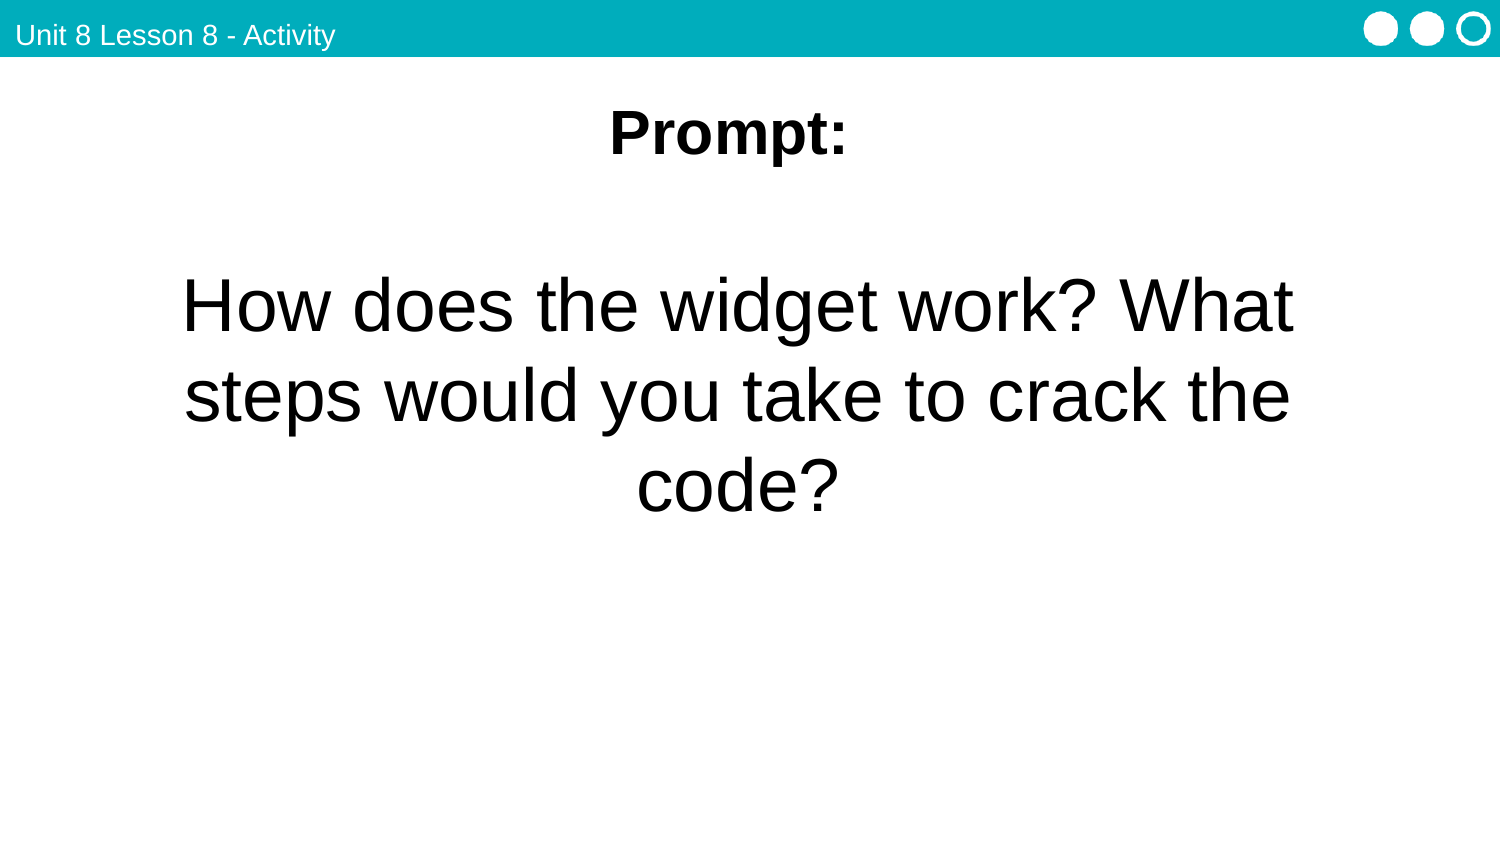

Unit 8 Lesson 8 - Activity
Prompt:

How does the widget work? What steps would you take to crack the code?